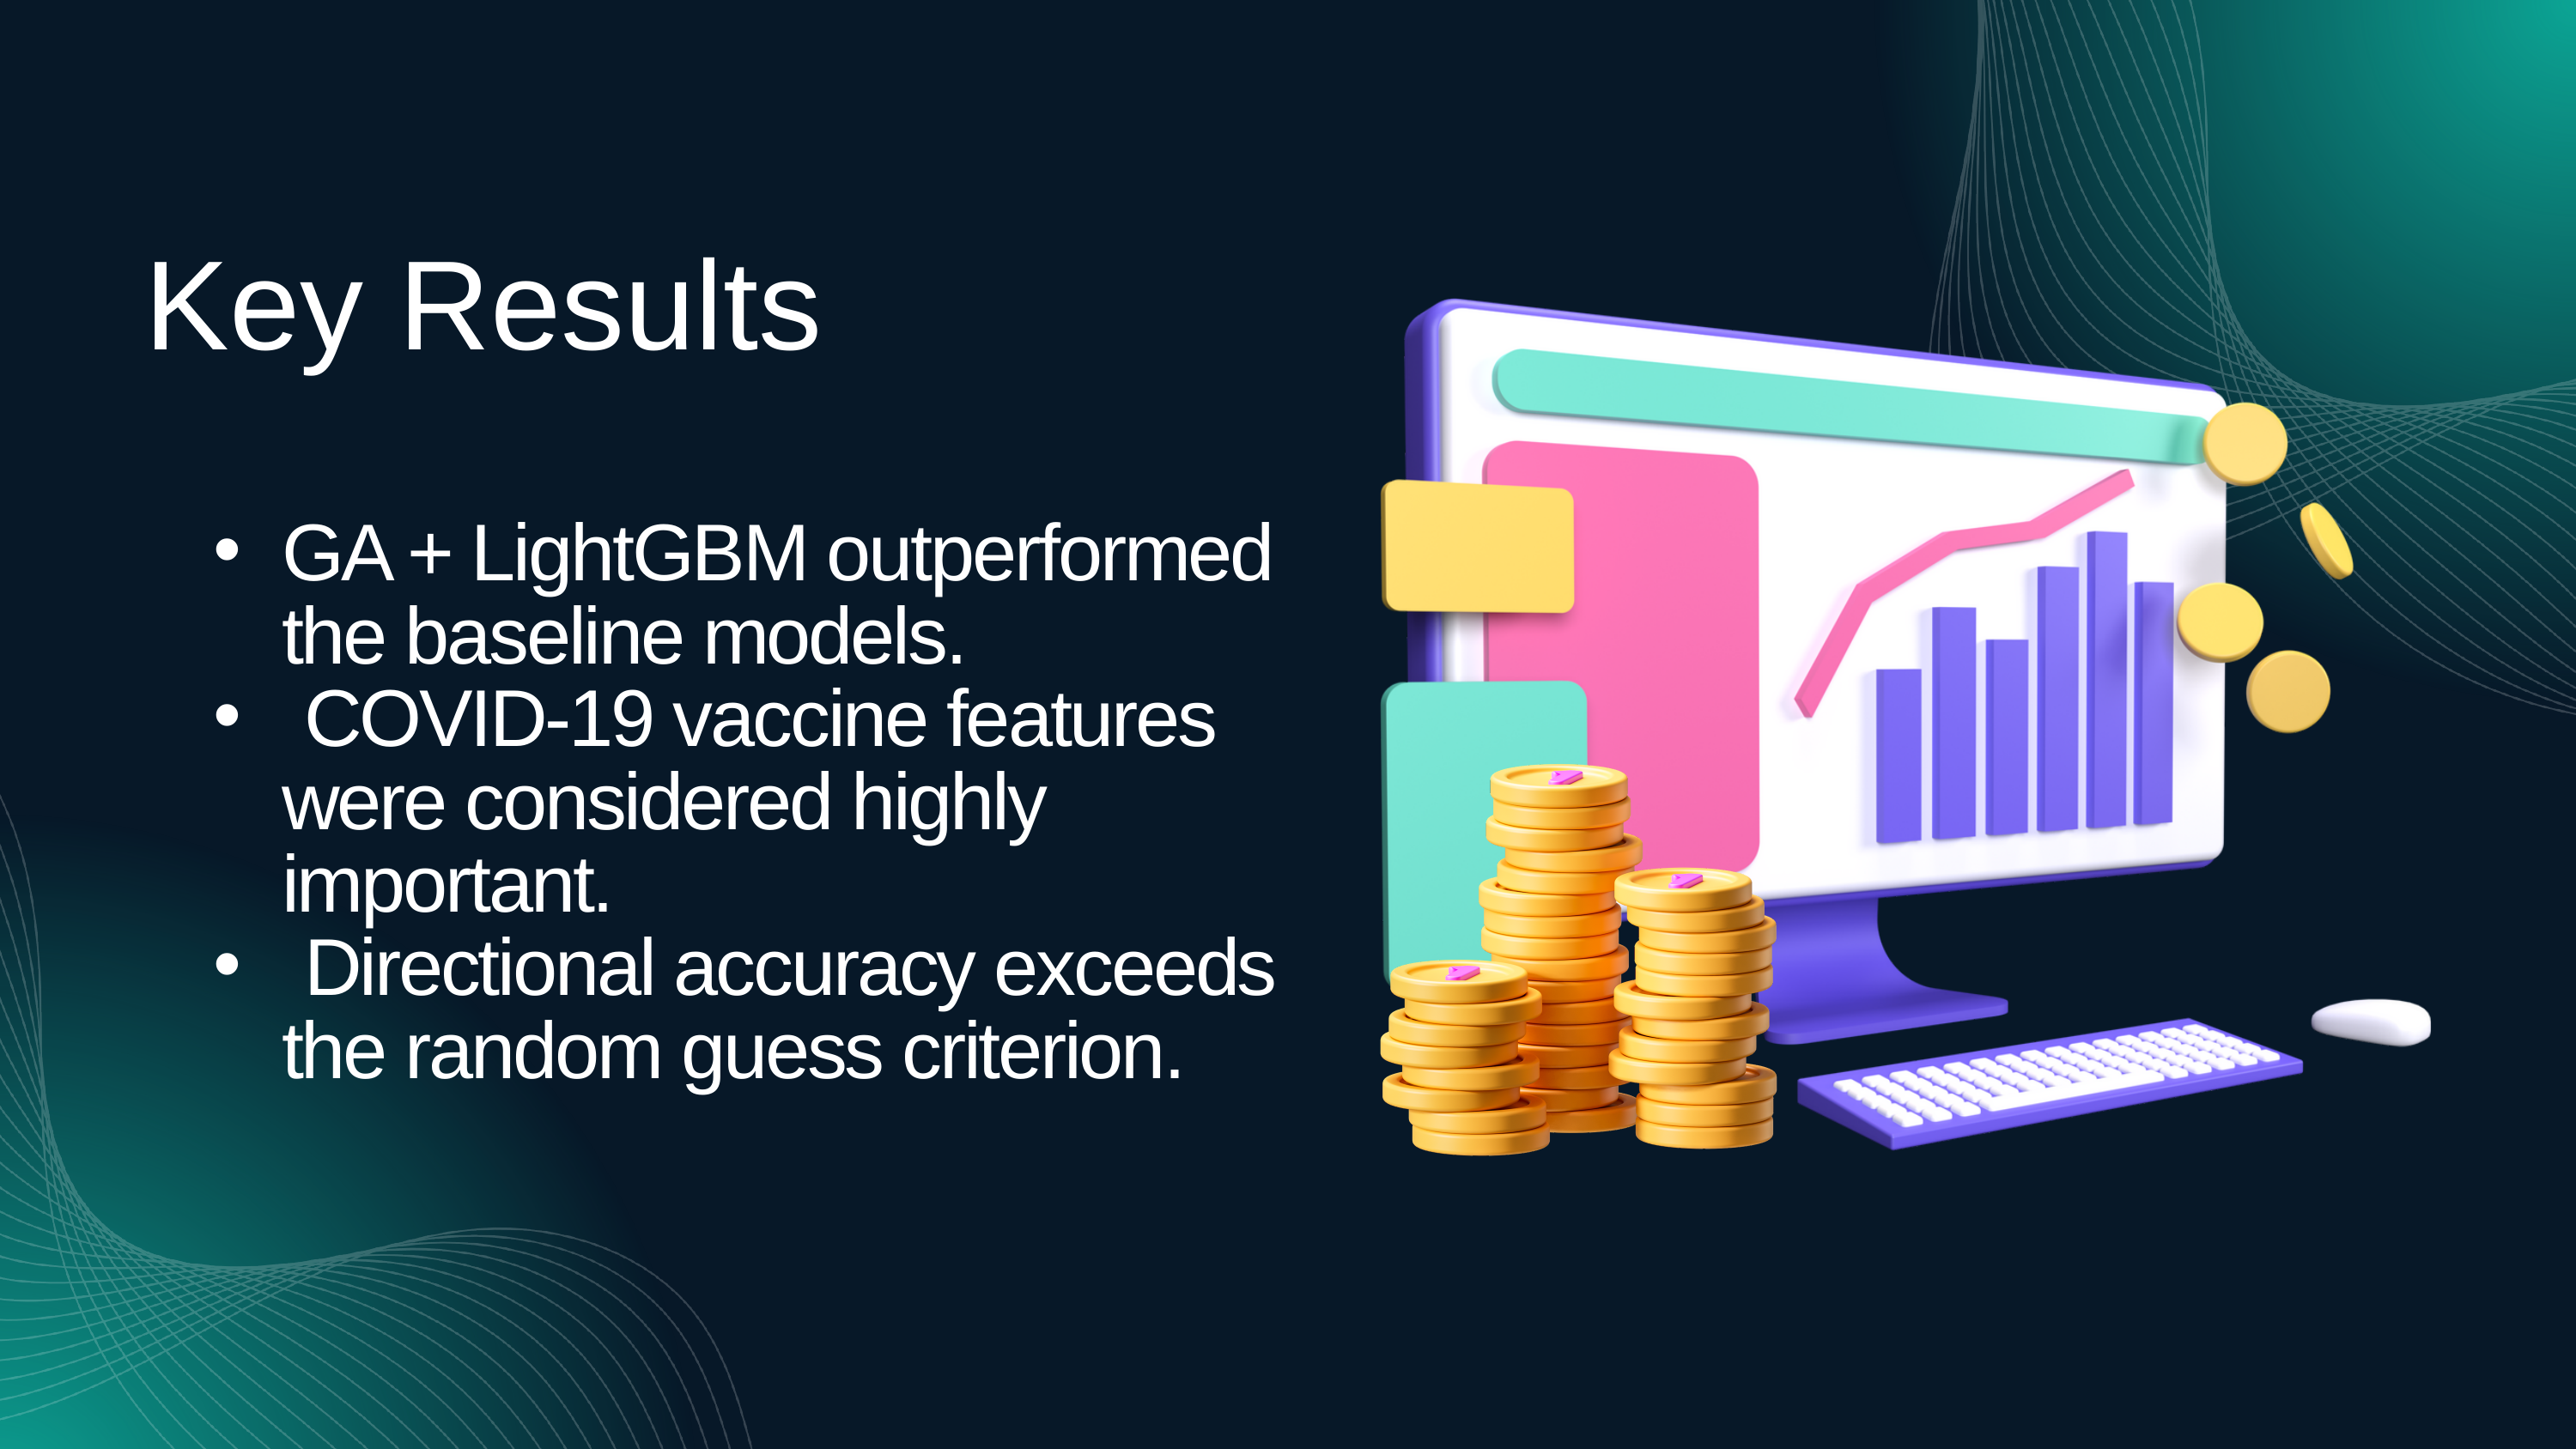

Key Results

GA + LightGBM outperformed the baseline models.
 COVID-19 vaccine features were considered highly important.
 Directional accuracy exceeds the random guess criterion.